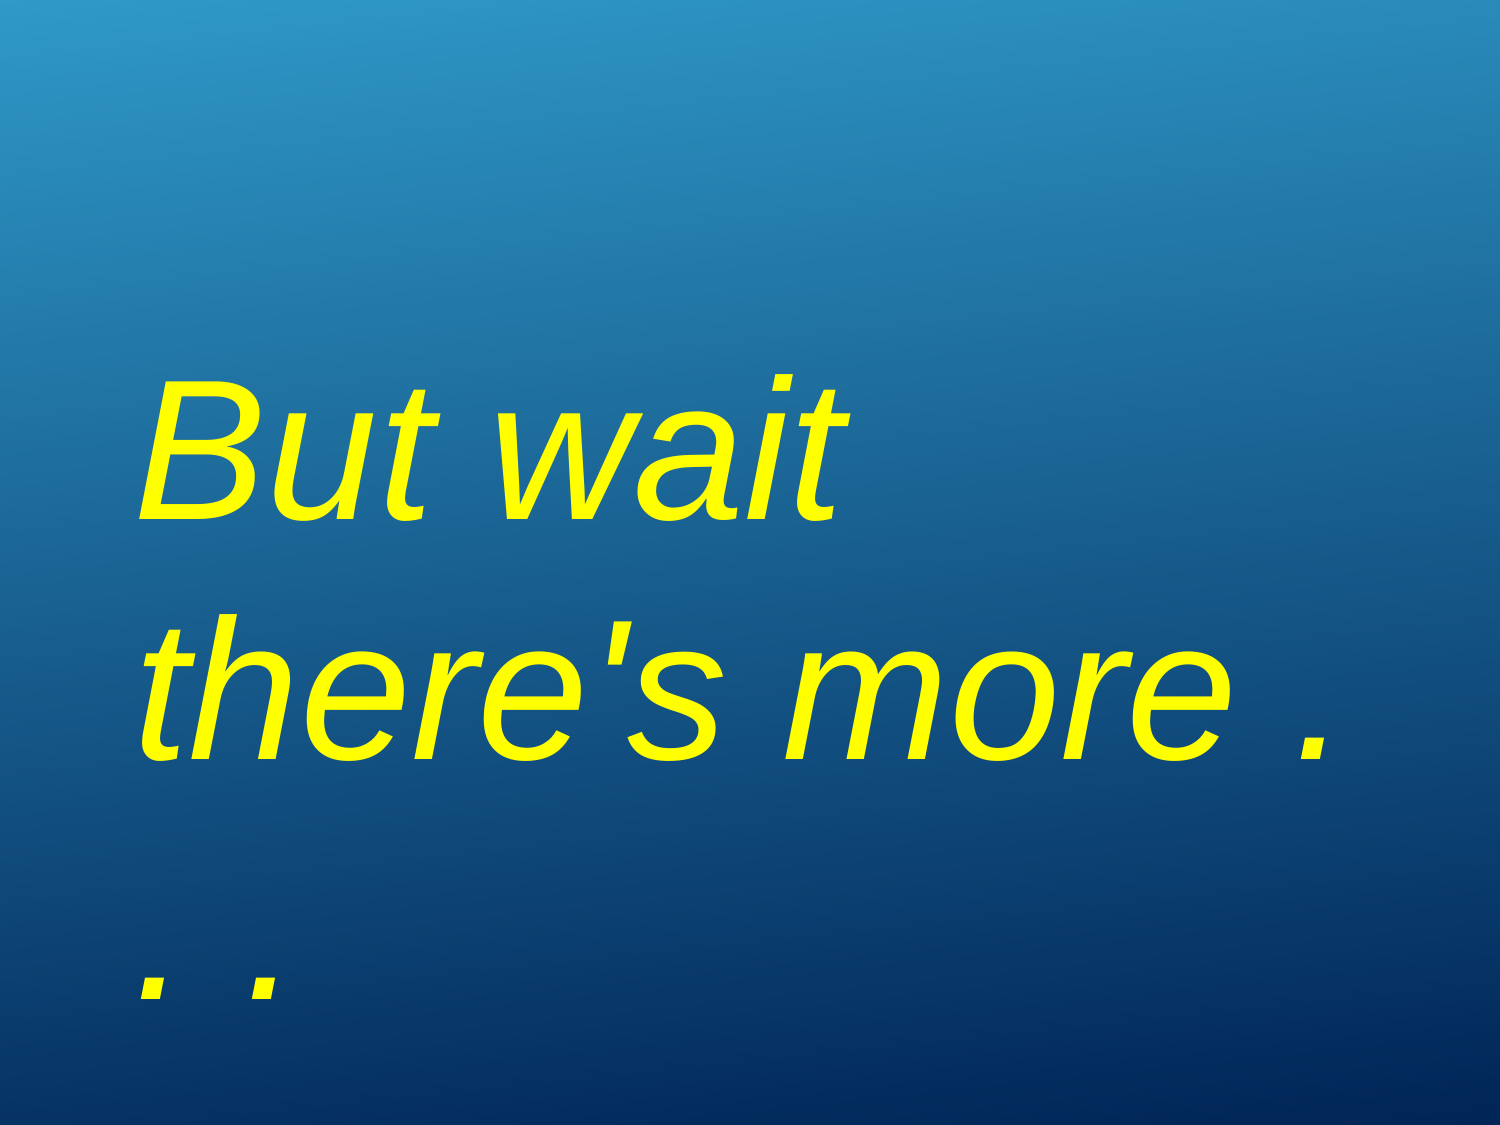

But wait
there's more . . .